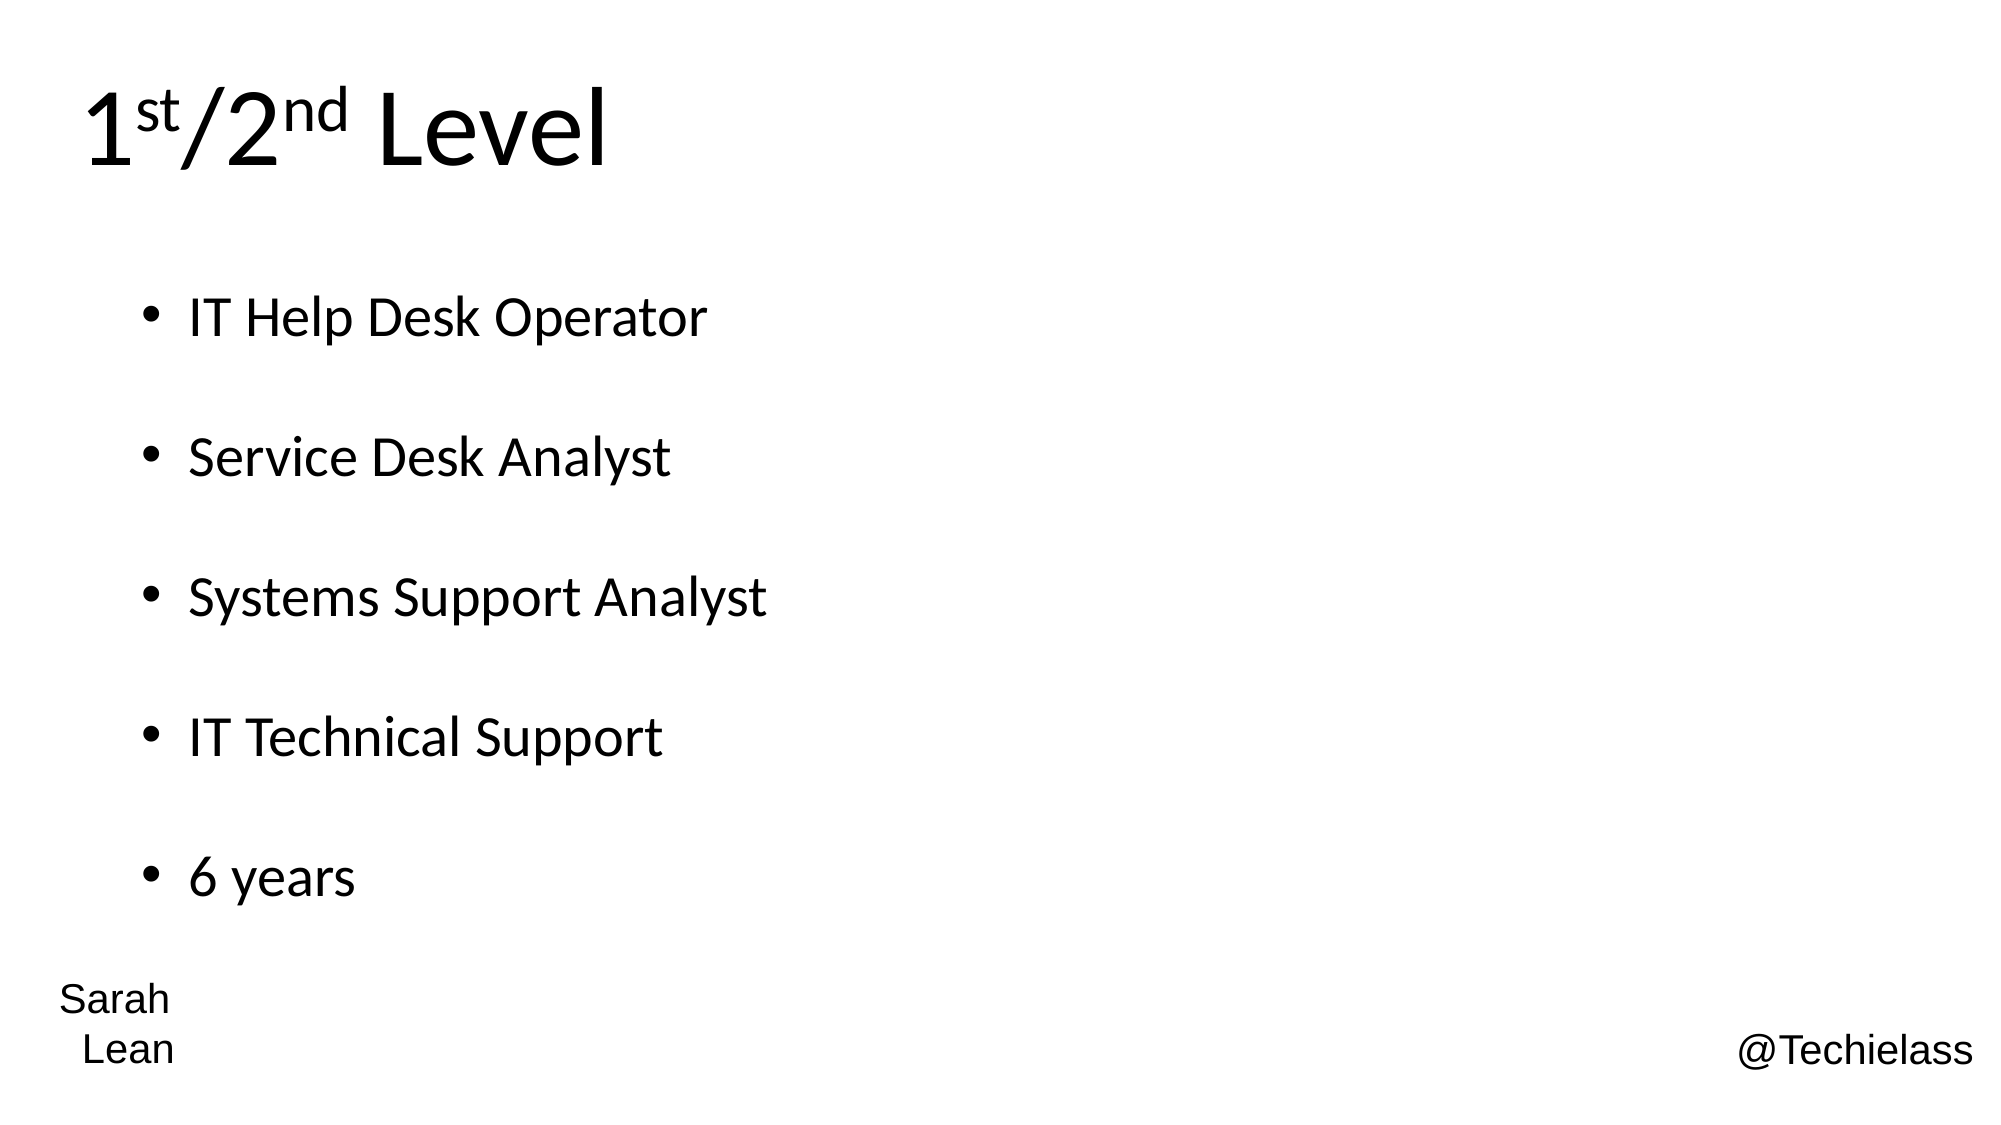

1st/2nd Level
IT Help Desk Operator

Service Desk Analyst

Systems Support Analyst

IT Technical Support

6 years
Sarah
  Lean
@Techielass